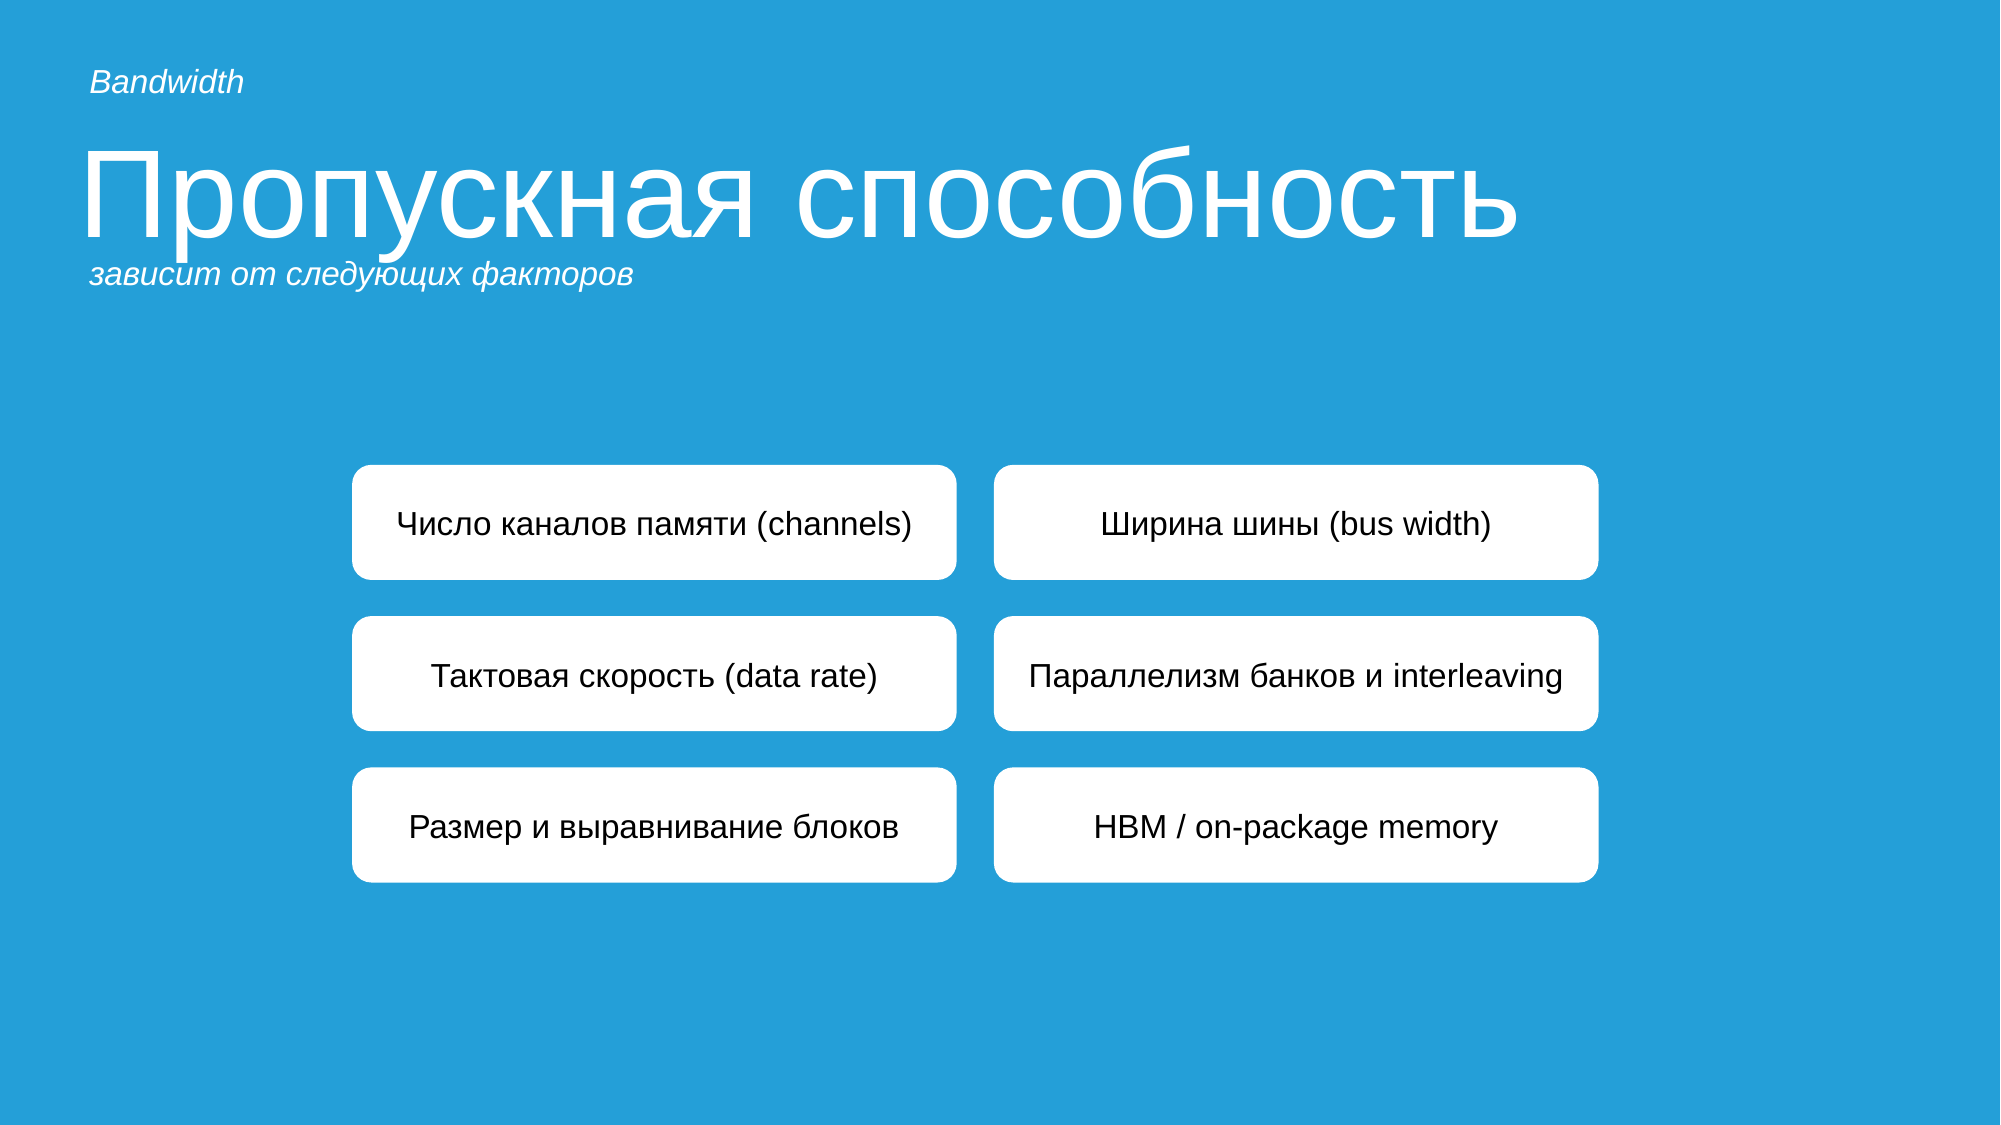

Bandwidth
Пропускная способность
зависит от следующих факторов
Ширина шины (bus width)
Число каналов памяти (channels)
Параллелизм банков и interleaving
Тактовая скорость (data rate)
Размер и выравнивание блоков
HBM / on-package memory